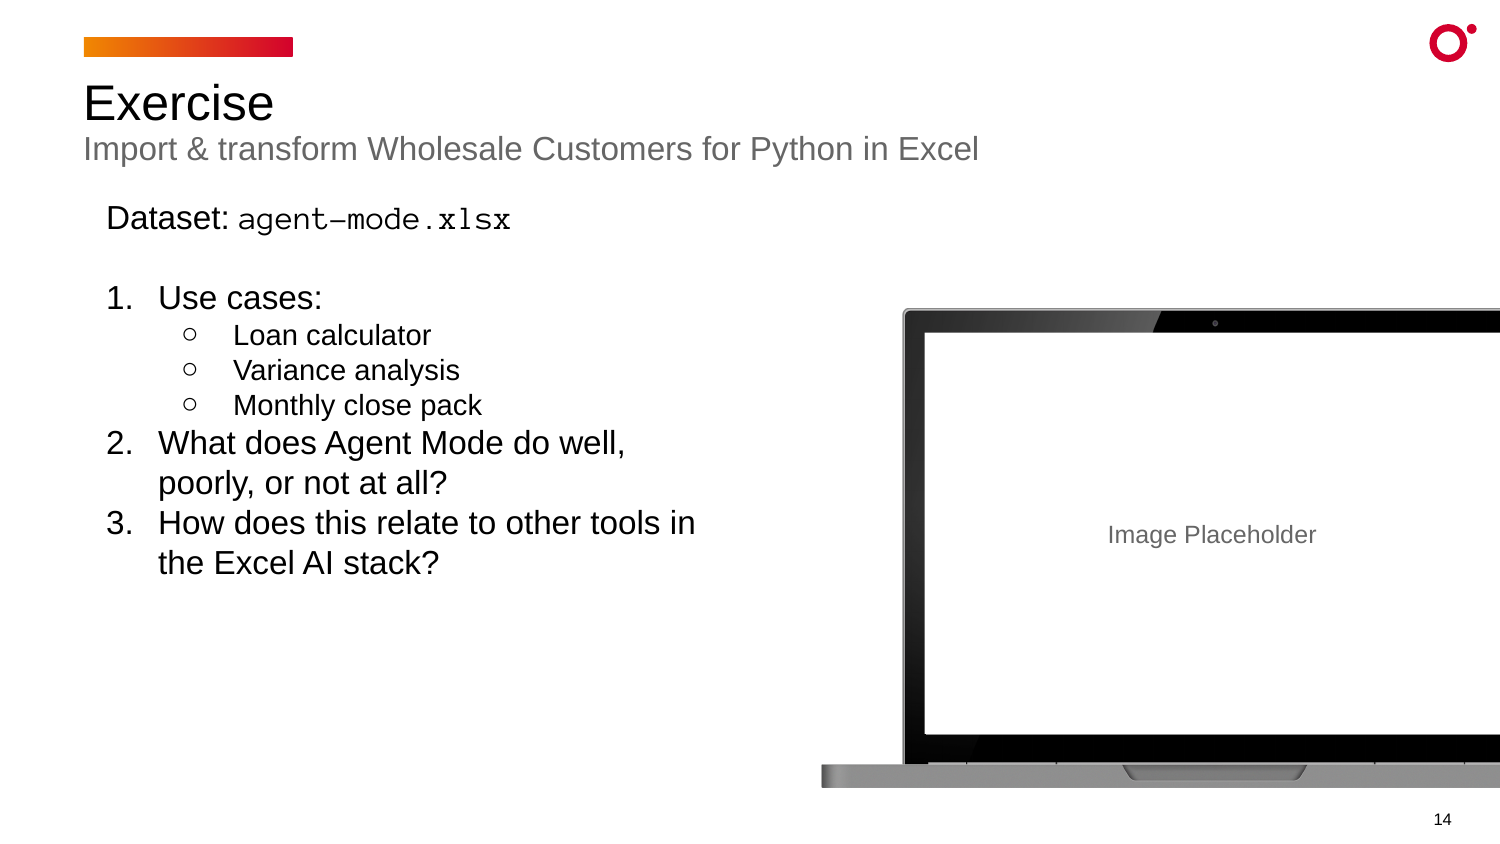

# Exercise
Import & transform Wholesale Customers for Python in Excel
Dataset: agent-mode.xlsx

Use cases:
Loan calculator
Variance analysis
Monthly close pack
What does Agent Mode do well, poorly, or not at all?
How does this relate to other tools in the Excel AI stack?

14